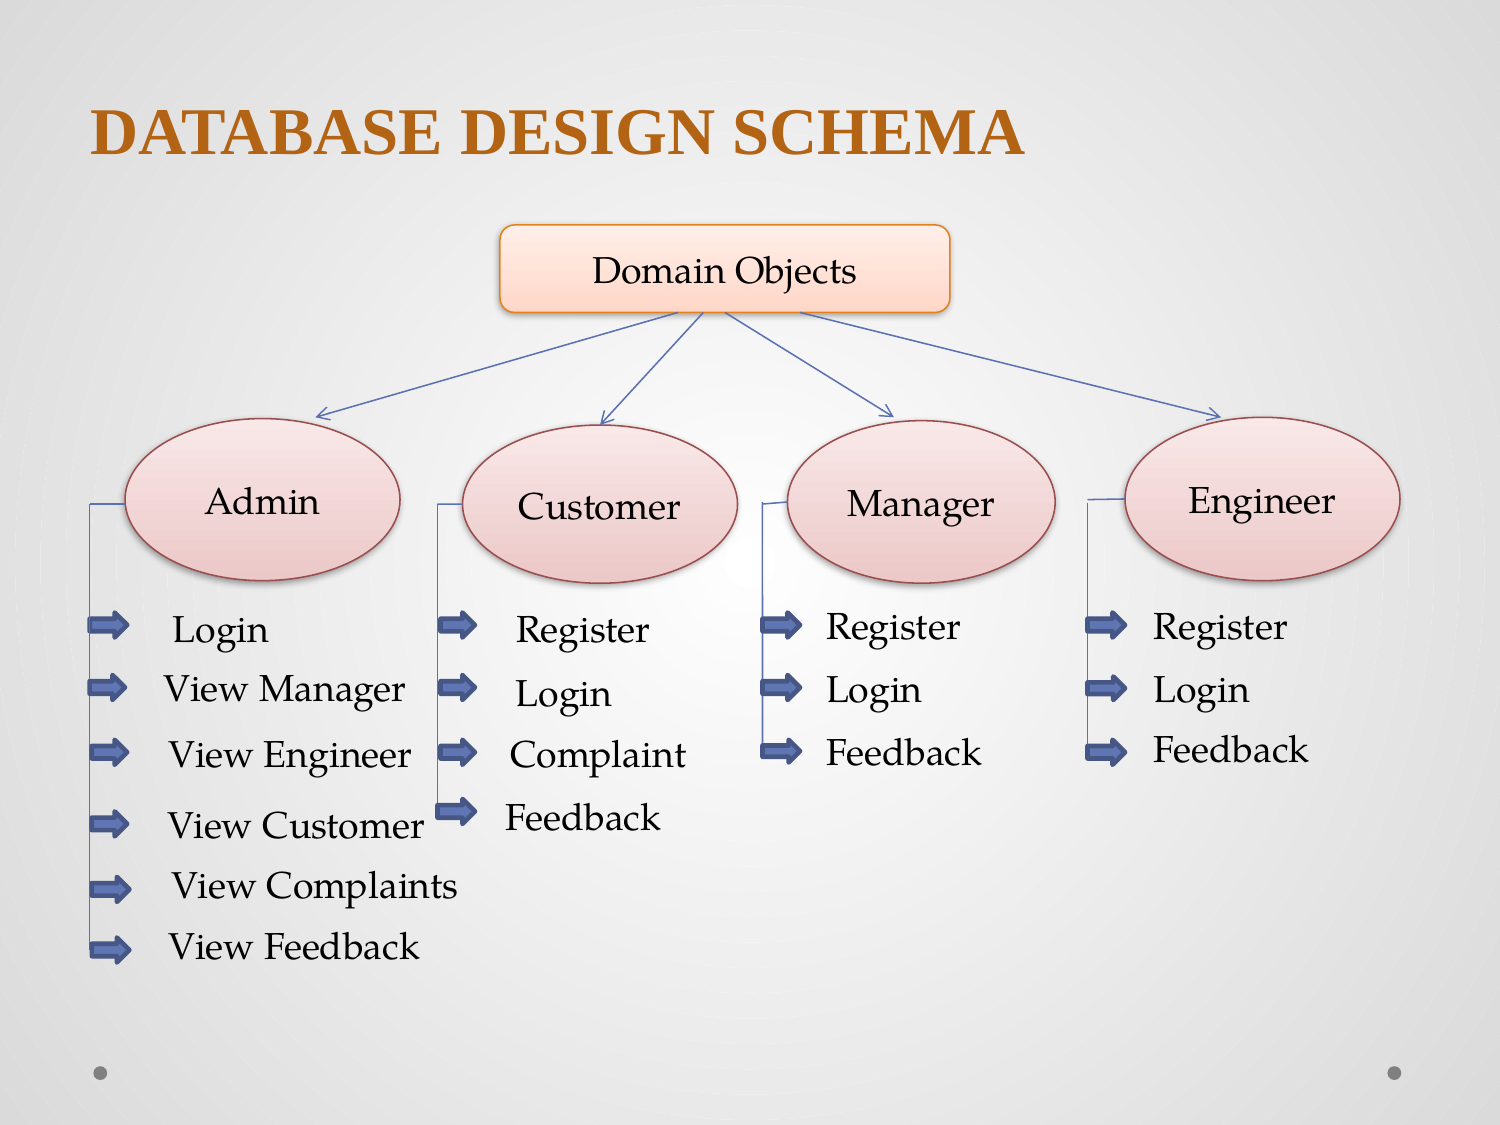

# DATABASE DESIGN SCHEMA

Domain Objects
Engineer
Admin
Manager
Customer
Register
Register
Login
Register

View Manager
Login
Login
Login

Feedback
Feedback
View Engineer
Complaint

Feedback
View Customer

View Complaints

View Feedback